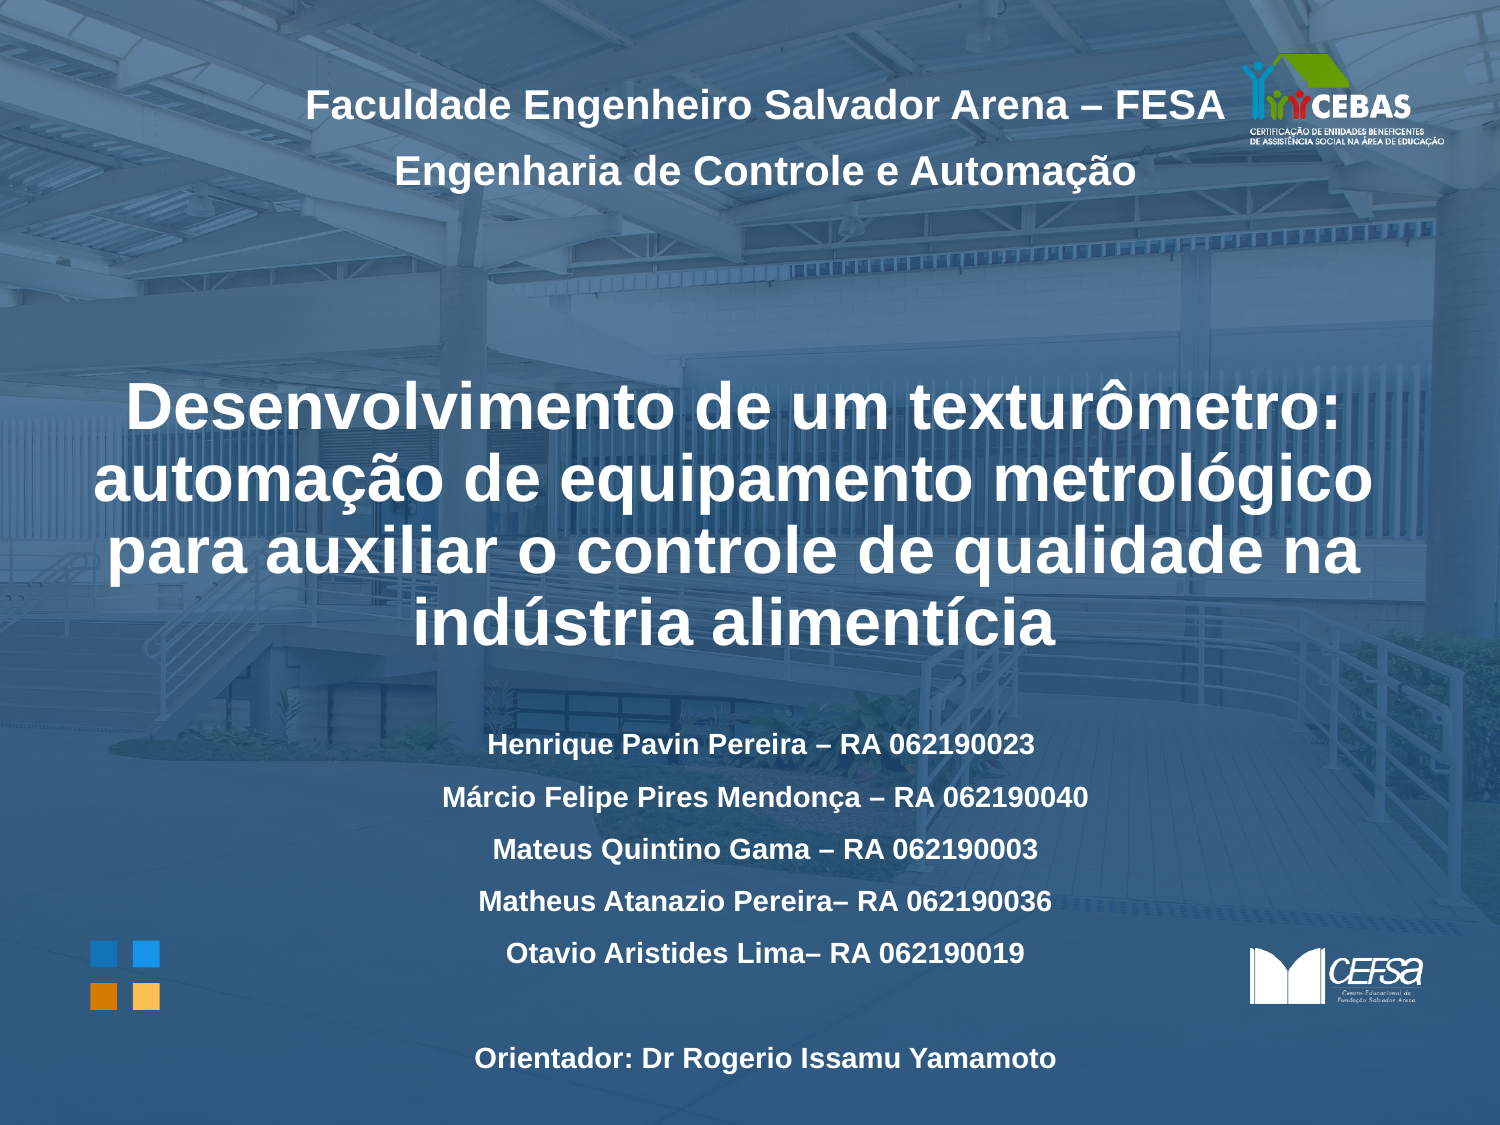

Faculdade Engenheiro Salvador Arena – FESA
Engenharia de Controle e Automação

Desenvolvimento de um texturômetro: automação de equipamento metrológico para auxiliar o controle de qualidade na indústria alimentícia

Henrique Pavin Pereira – RA 062190023
Márcio Felipe Pires Mendonça – RA 062190040
Mateus Quintino Gama – RA 062190003
Matheus Atanazio Pereira– RA 062190036
Otavio Aristides Lima– RA 062190019

Orientador: Dr Rogerio Issamu Yamamoto